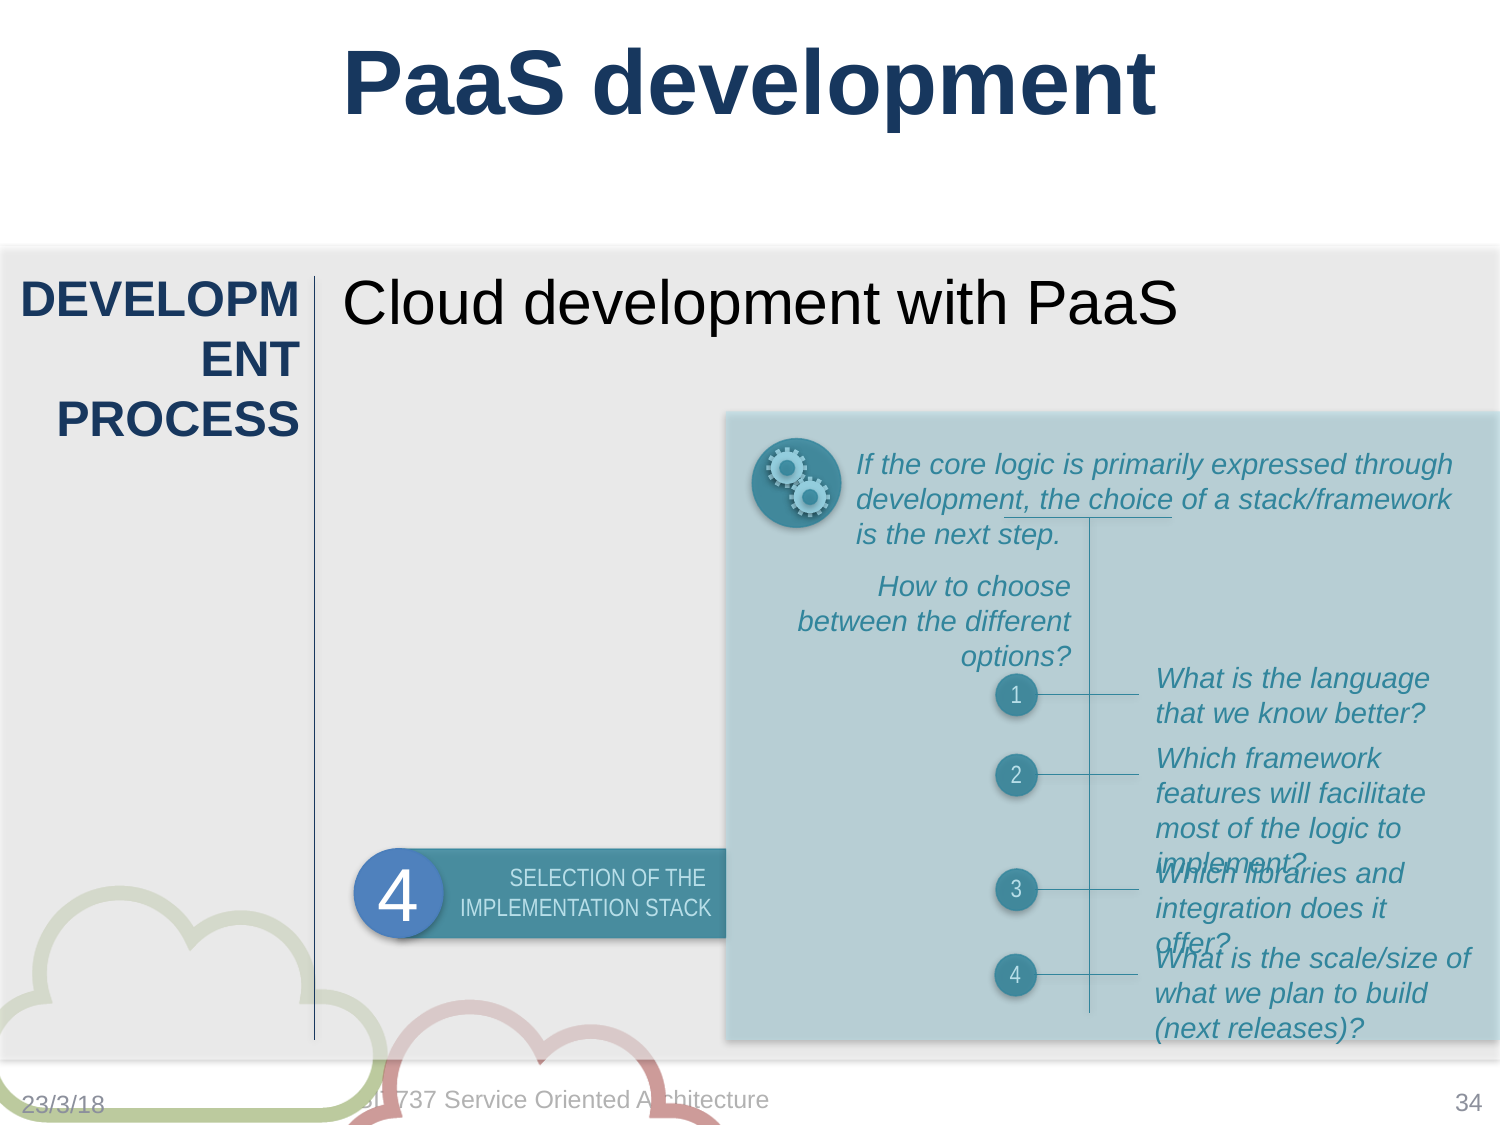

# PaaS development

Cloud development with PaaS

DEVELOPMENT PROCESS

If the core logic is primarily expressed through development, the choice of a stack/framework is the next step.
How to choose between the different options?
What is the language that we know better?
1

Which framework features will facilitate most of the logic to implement?
2

4

SELECTION OF THE  IMPLEMENTATION STACK
Which libraries and integration does it offer?
3

What is the scale/size of what we plan to build (next releases)?
4

34
23/3/18
SIT737 Service Oriented Architecture